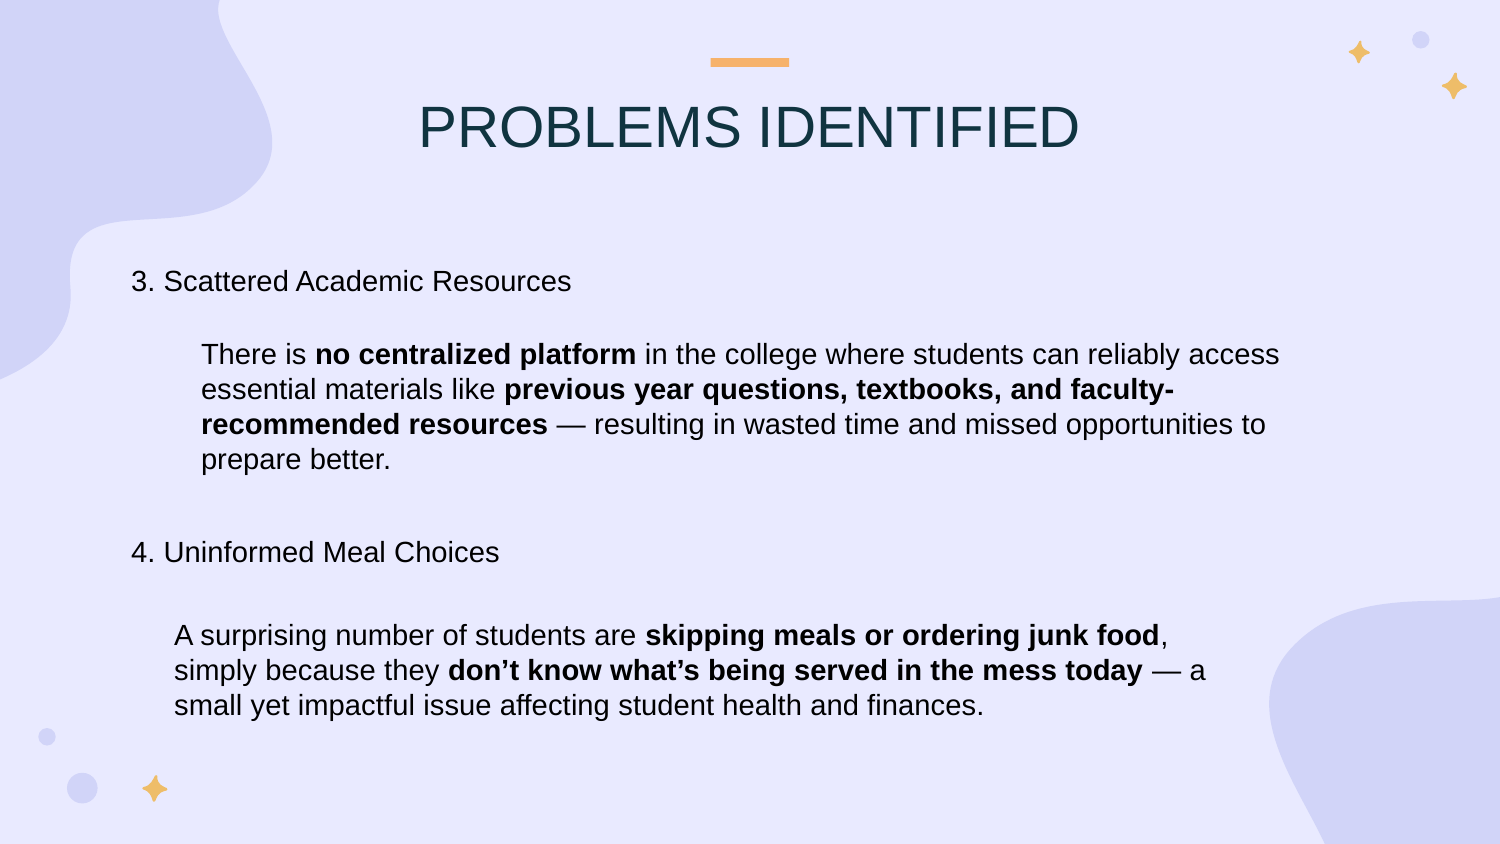

PROBLEMS IDENTIFIED
3. Scattered Academic Resources
There is no centralized platform in the college where students can reliably access essential materials like previous year questions, textbooks, and faculty-recommended resources — resulting in wasted time and missed opportunities to prepare better.
4. Uninformed Meal Choices
A surprising number of students are skipping meals or ordering junk food, simply because they don’t know what’s being served in the mess today — a small yet impactful issue affecting student health and finances.